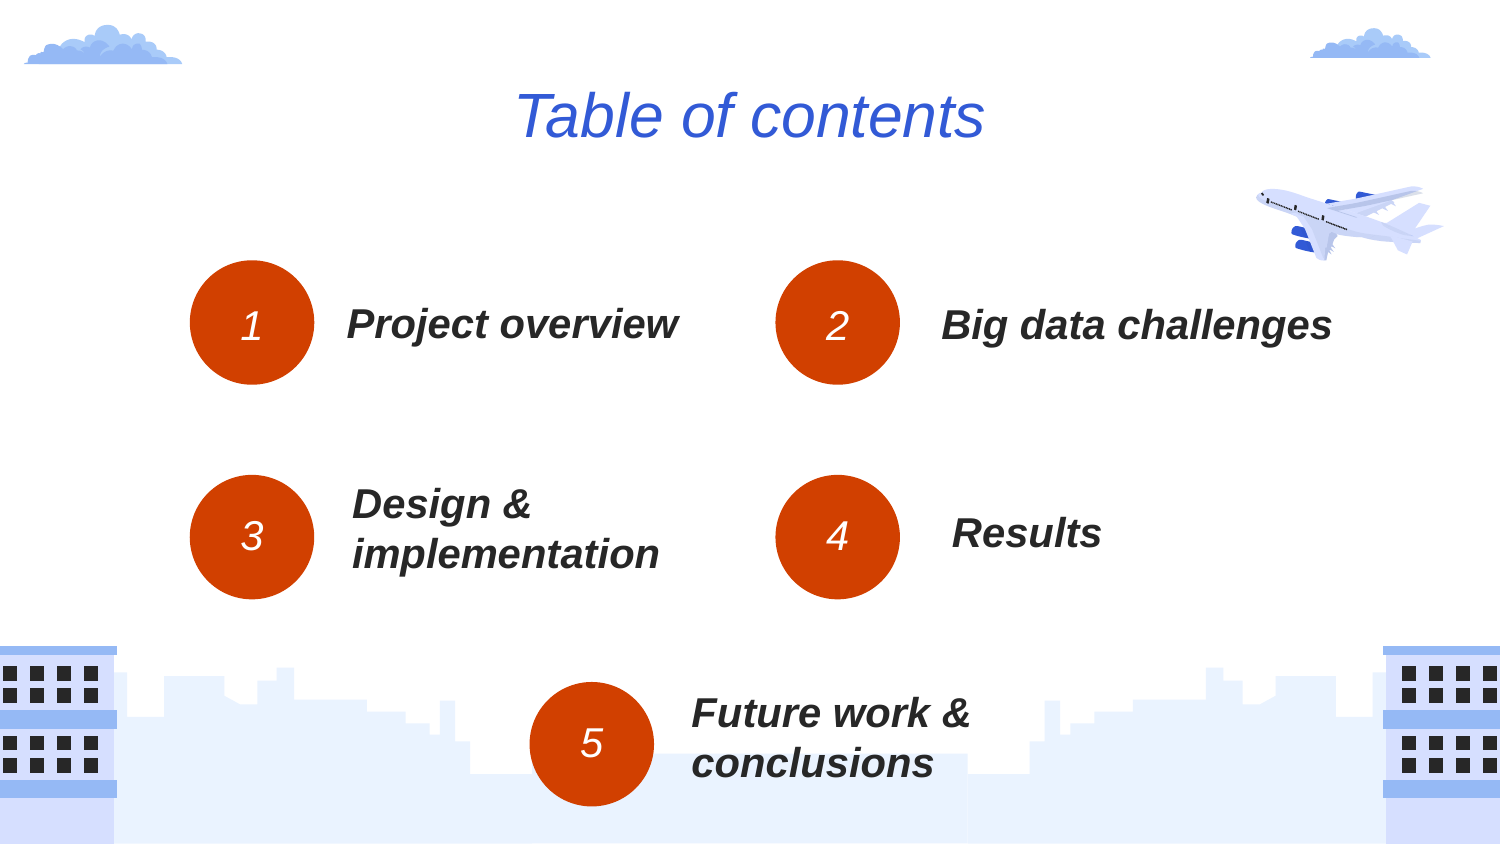

Table of contents

1
2
# Project overview
Big data challenges

3
4
Results
Design & implementation

5
Future work & conclusions